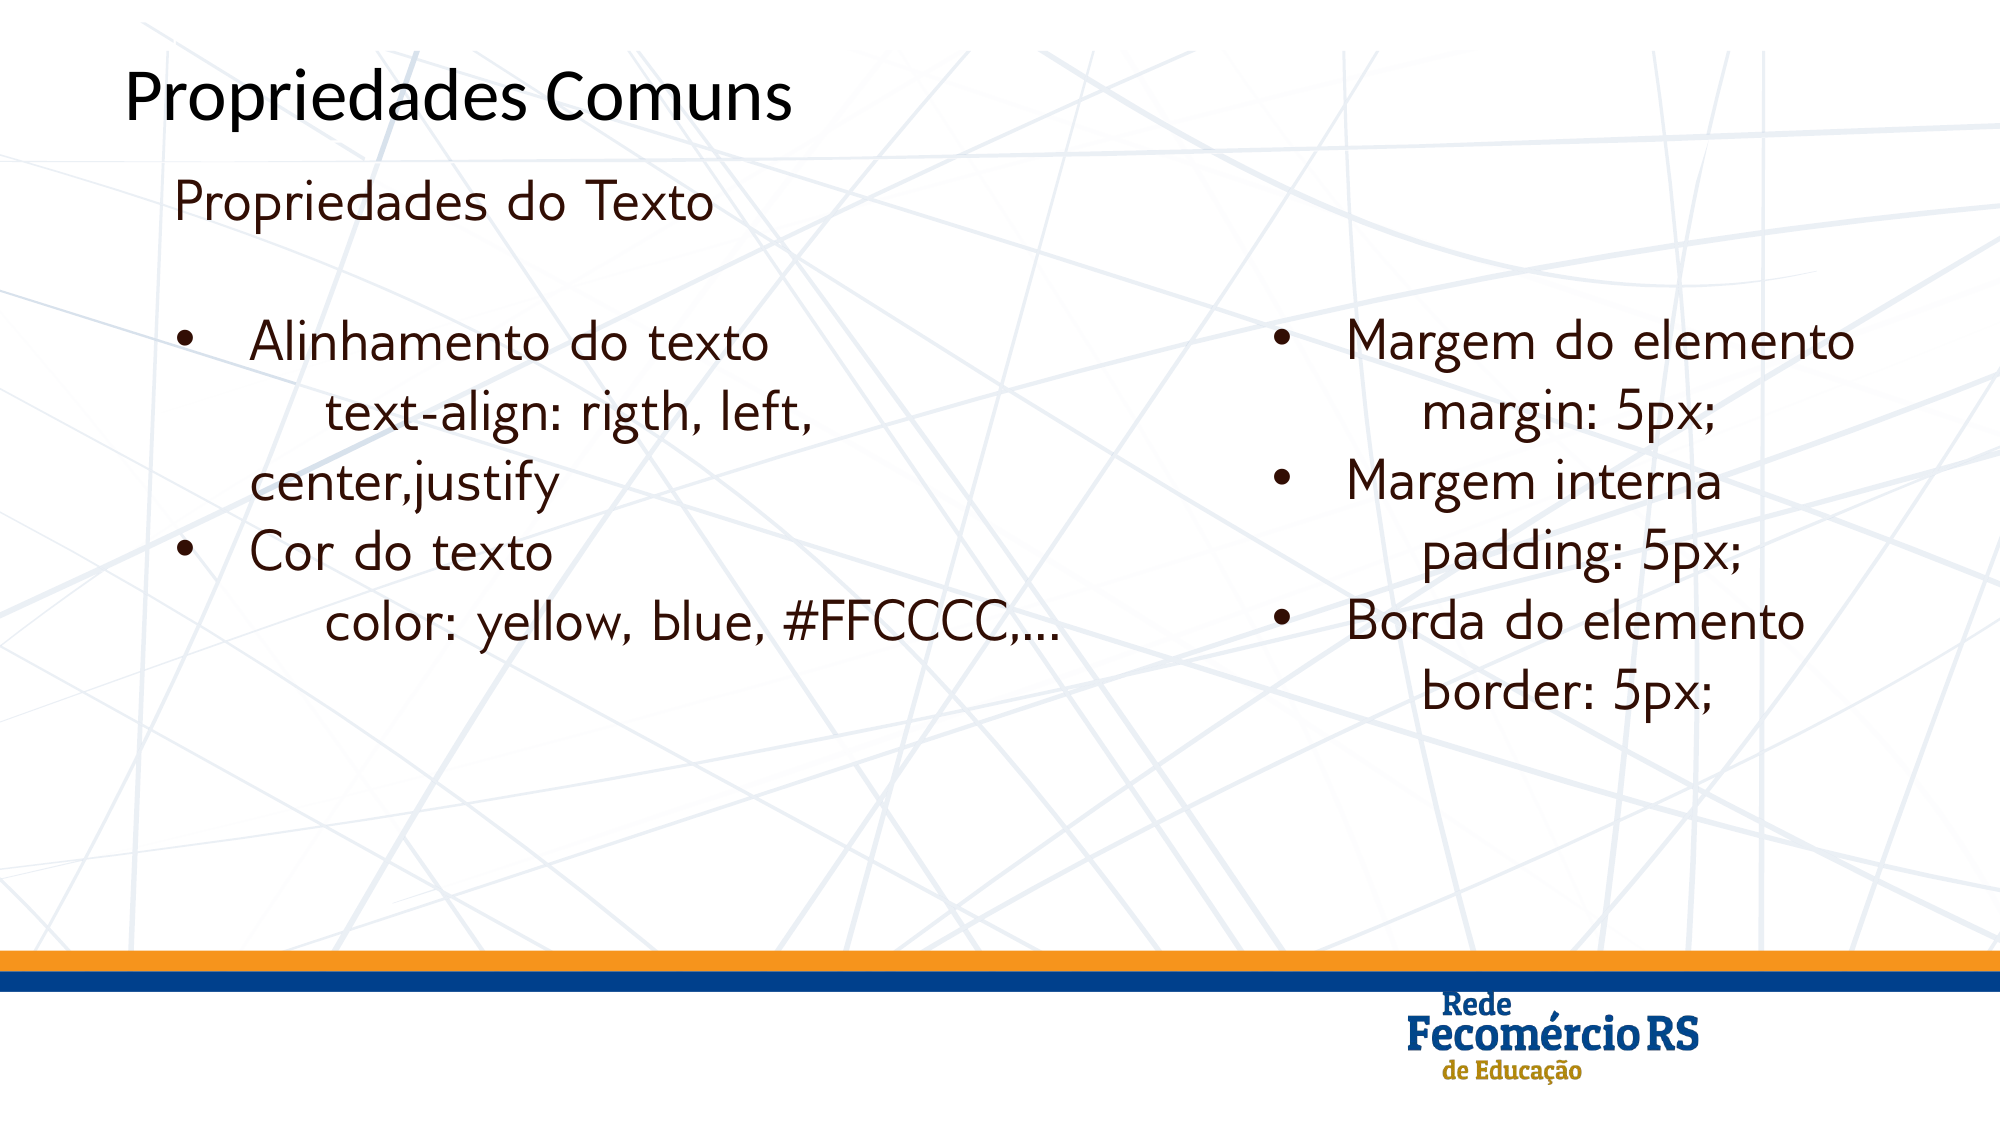

Propriedades Comuns
Propriedades do Texto

Alinhamento do texto
text-align: rigth, left, center,justify
Cor do texto
color: yellow, blue, #FFCCCC,...

Margem do elemento
margin: 5px;
Margem interna
padding: 5px;
Borda do elemento
border: 5px;